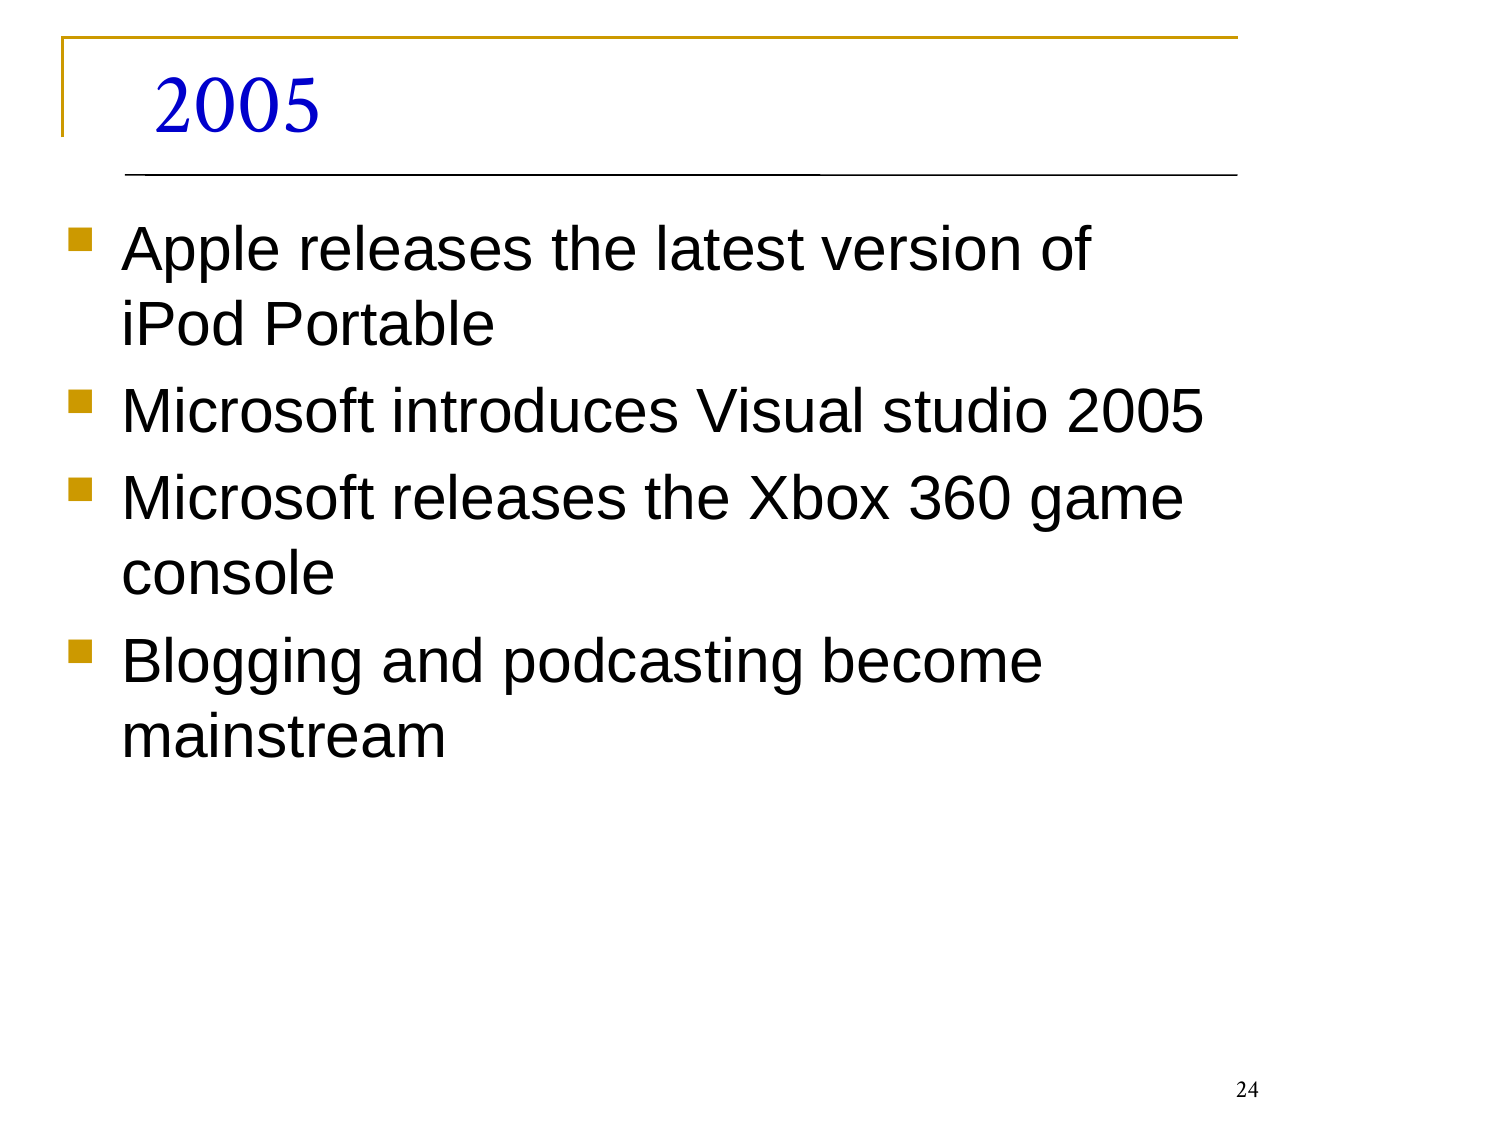

# 2005
Apple releases the latest version of iPod Portable
Microsoft introduces Visual studio 2005
Microsoft releases the Xbox 360 game console
Blogging and podcasting become mainstream
24